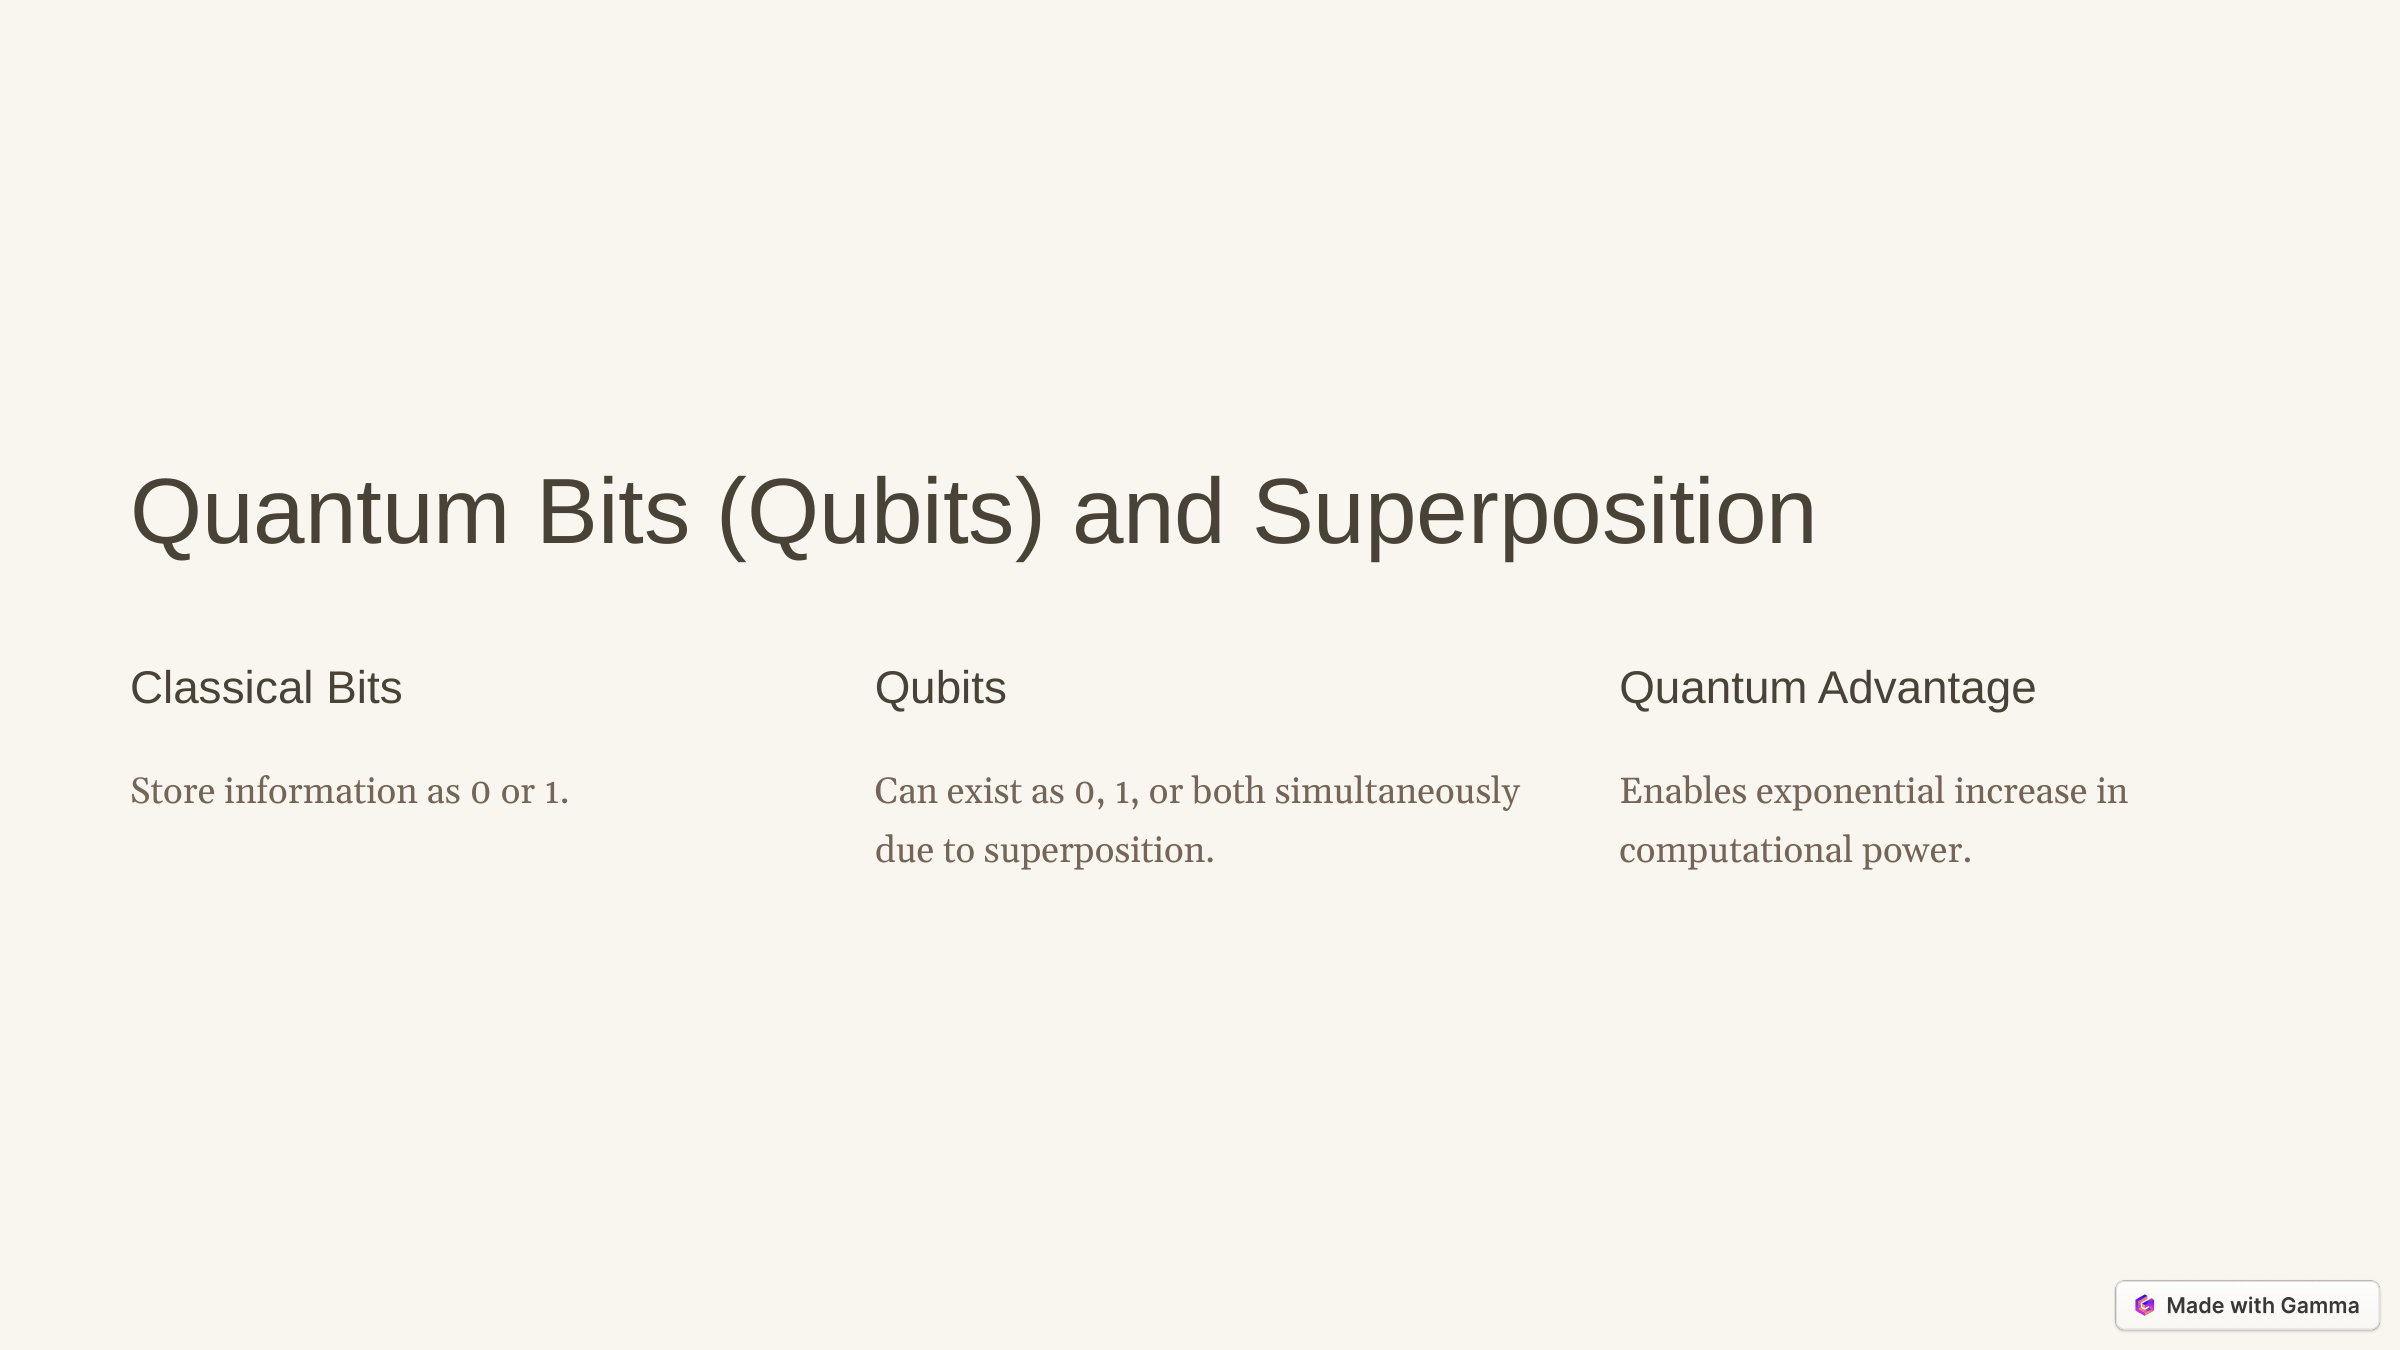

Quantum Bits (Qubits) and Superposition
Classical Bits
Qubits
Quantum Advantage
Store information as 0 or 1.
Can exist as 0, 1, or both simultaneously due to superposition.
Enables exponential increase in computational power.